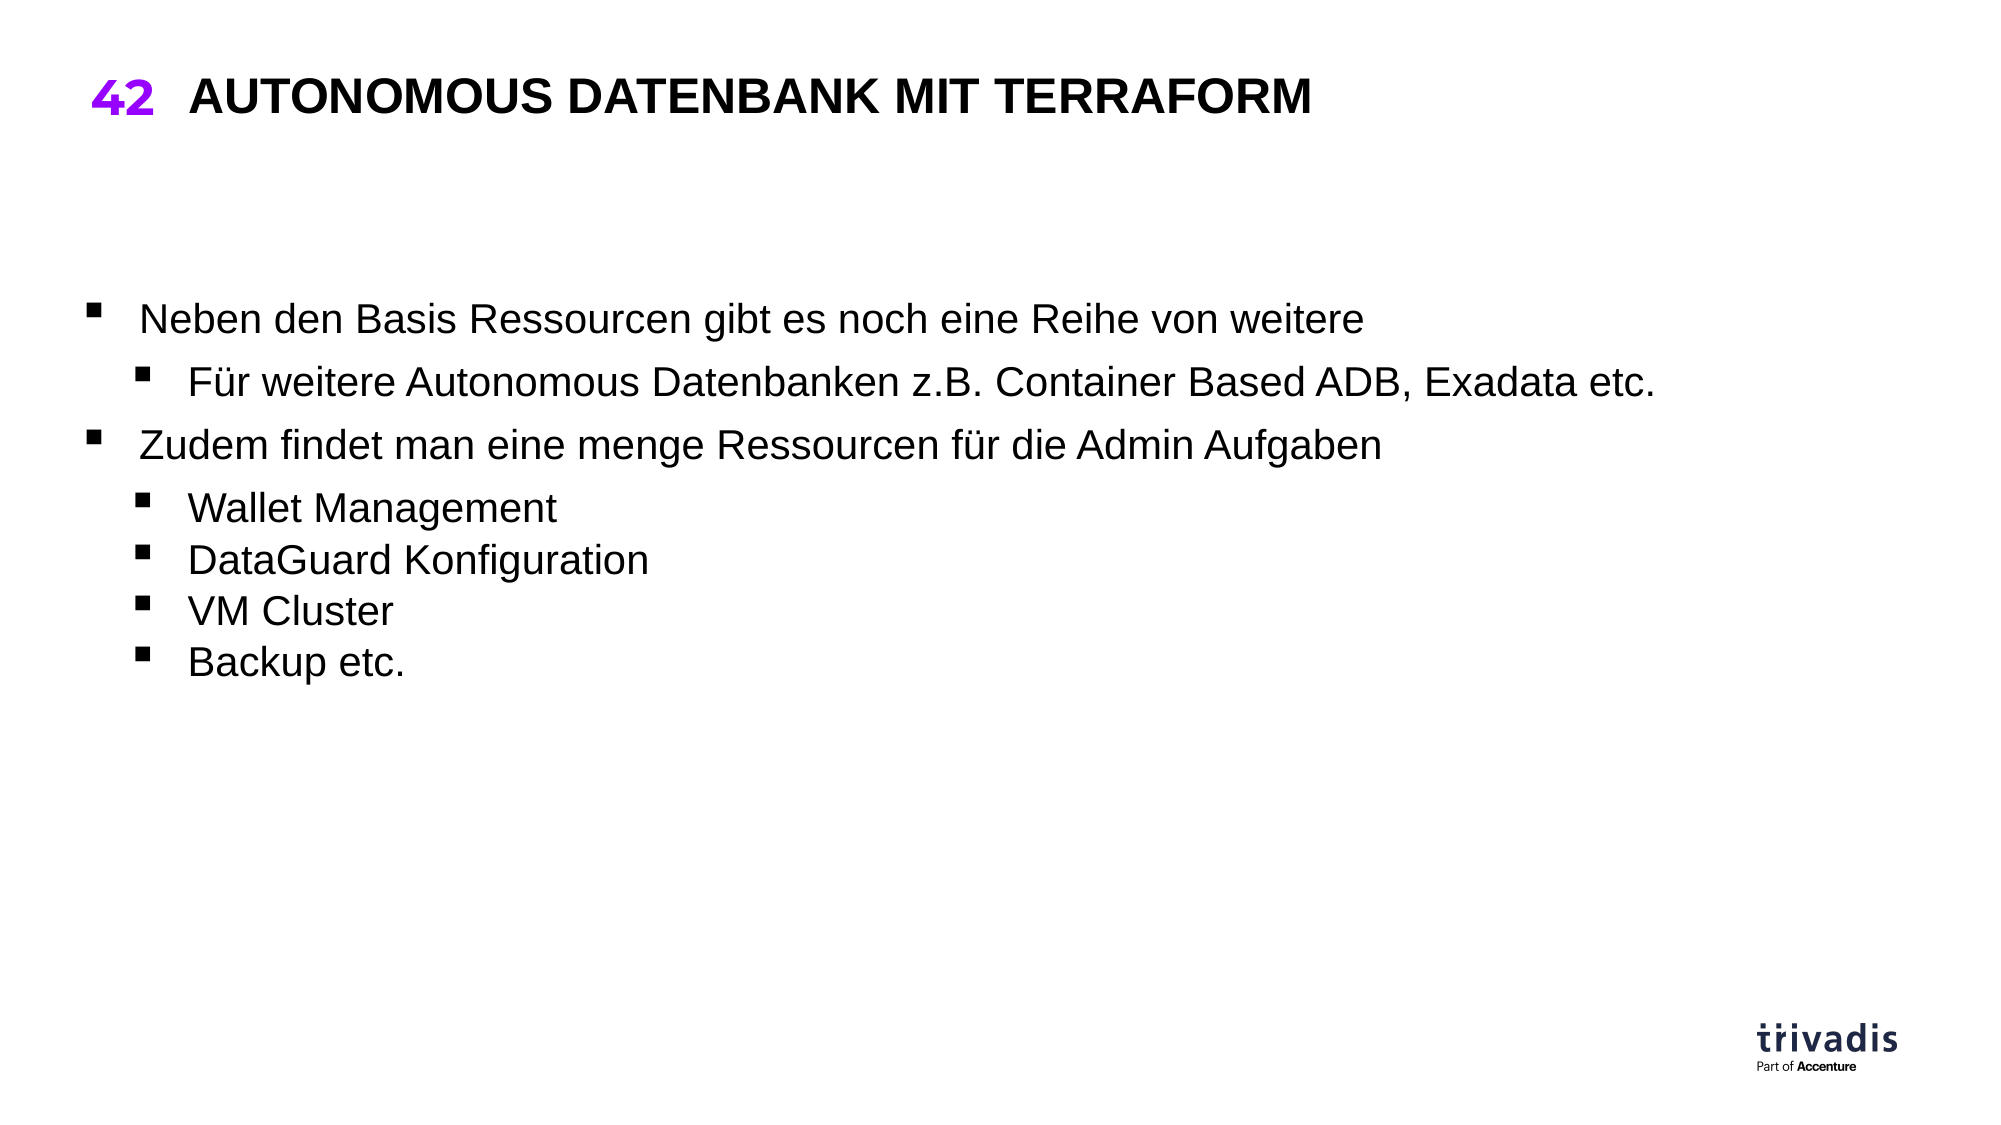

# Autonomous Datenbank mit Terraform
Neben den Basis Ressourcen gibt es noch eine Reihe von weitere
Für weitere Autonomous Datenbanken z.B. Container Based ADB, Exadata etc.
Zudem findet man eine menge Ressourcen für die Admin Aufgaben
Wallet Management
DataGuard Konfiguration
VM Cluster
Backup etc.